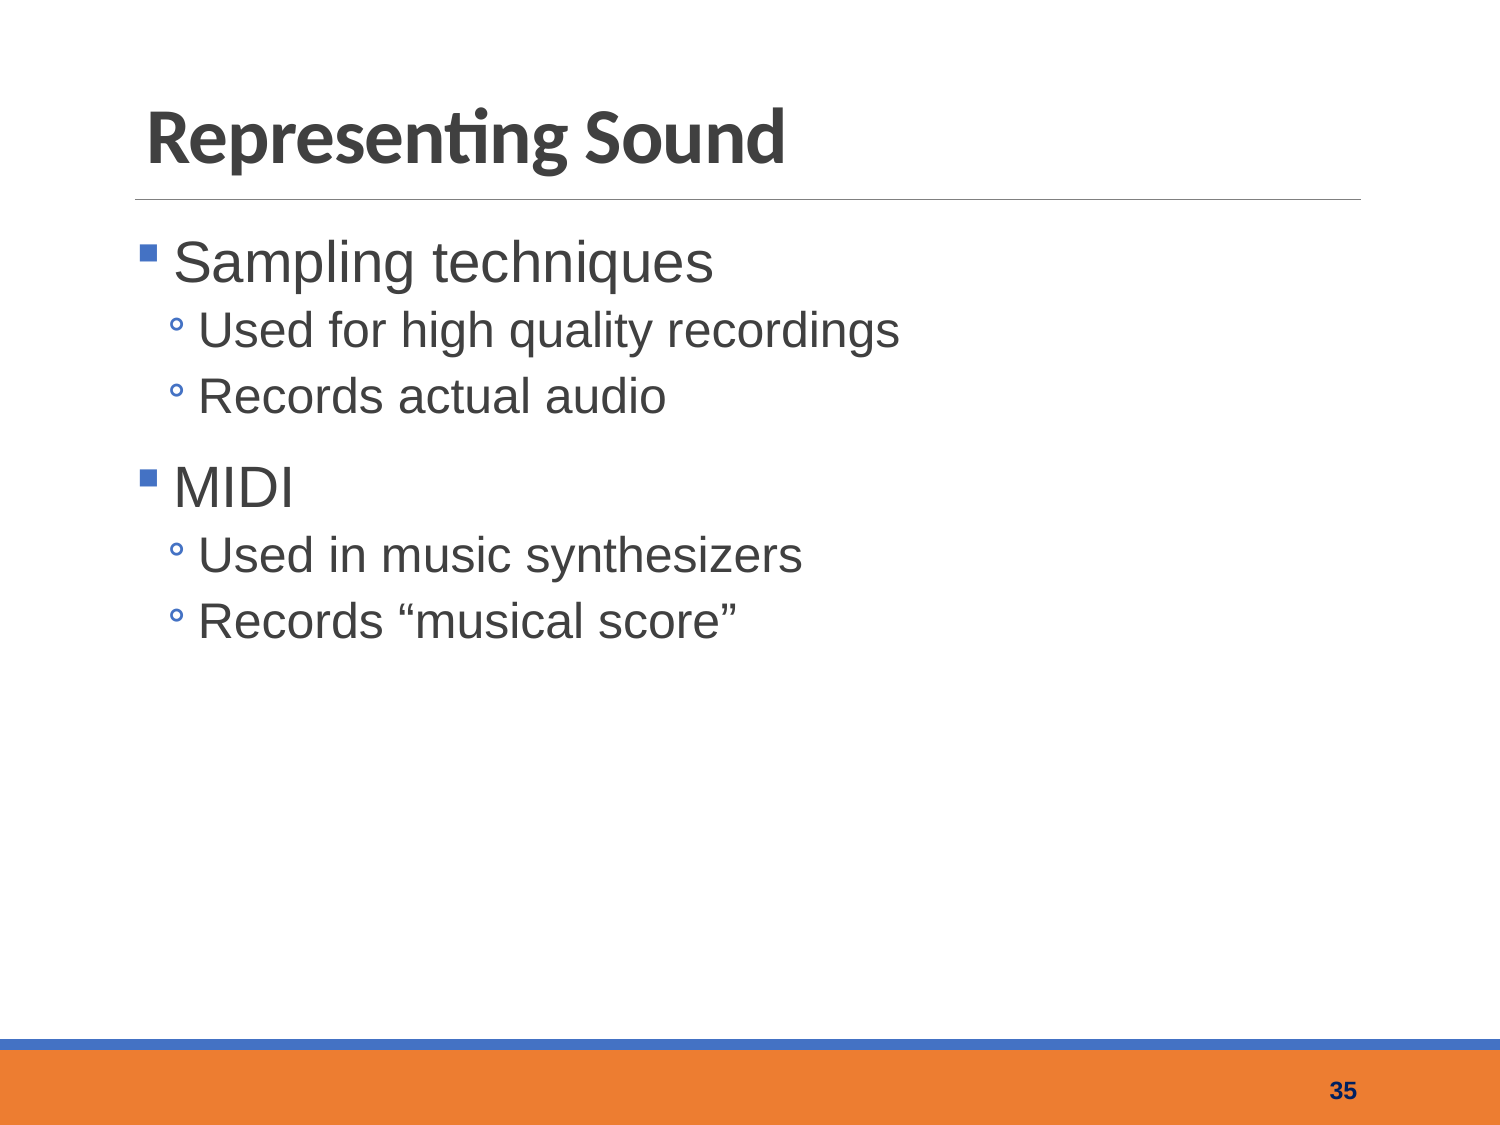

# Representing Sound
Sampling techniques
Used for high quality recordings
Records actual audio
MIDI
Used in music synthesizers
Records “musical score”
35